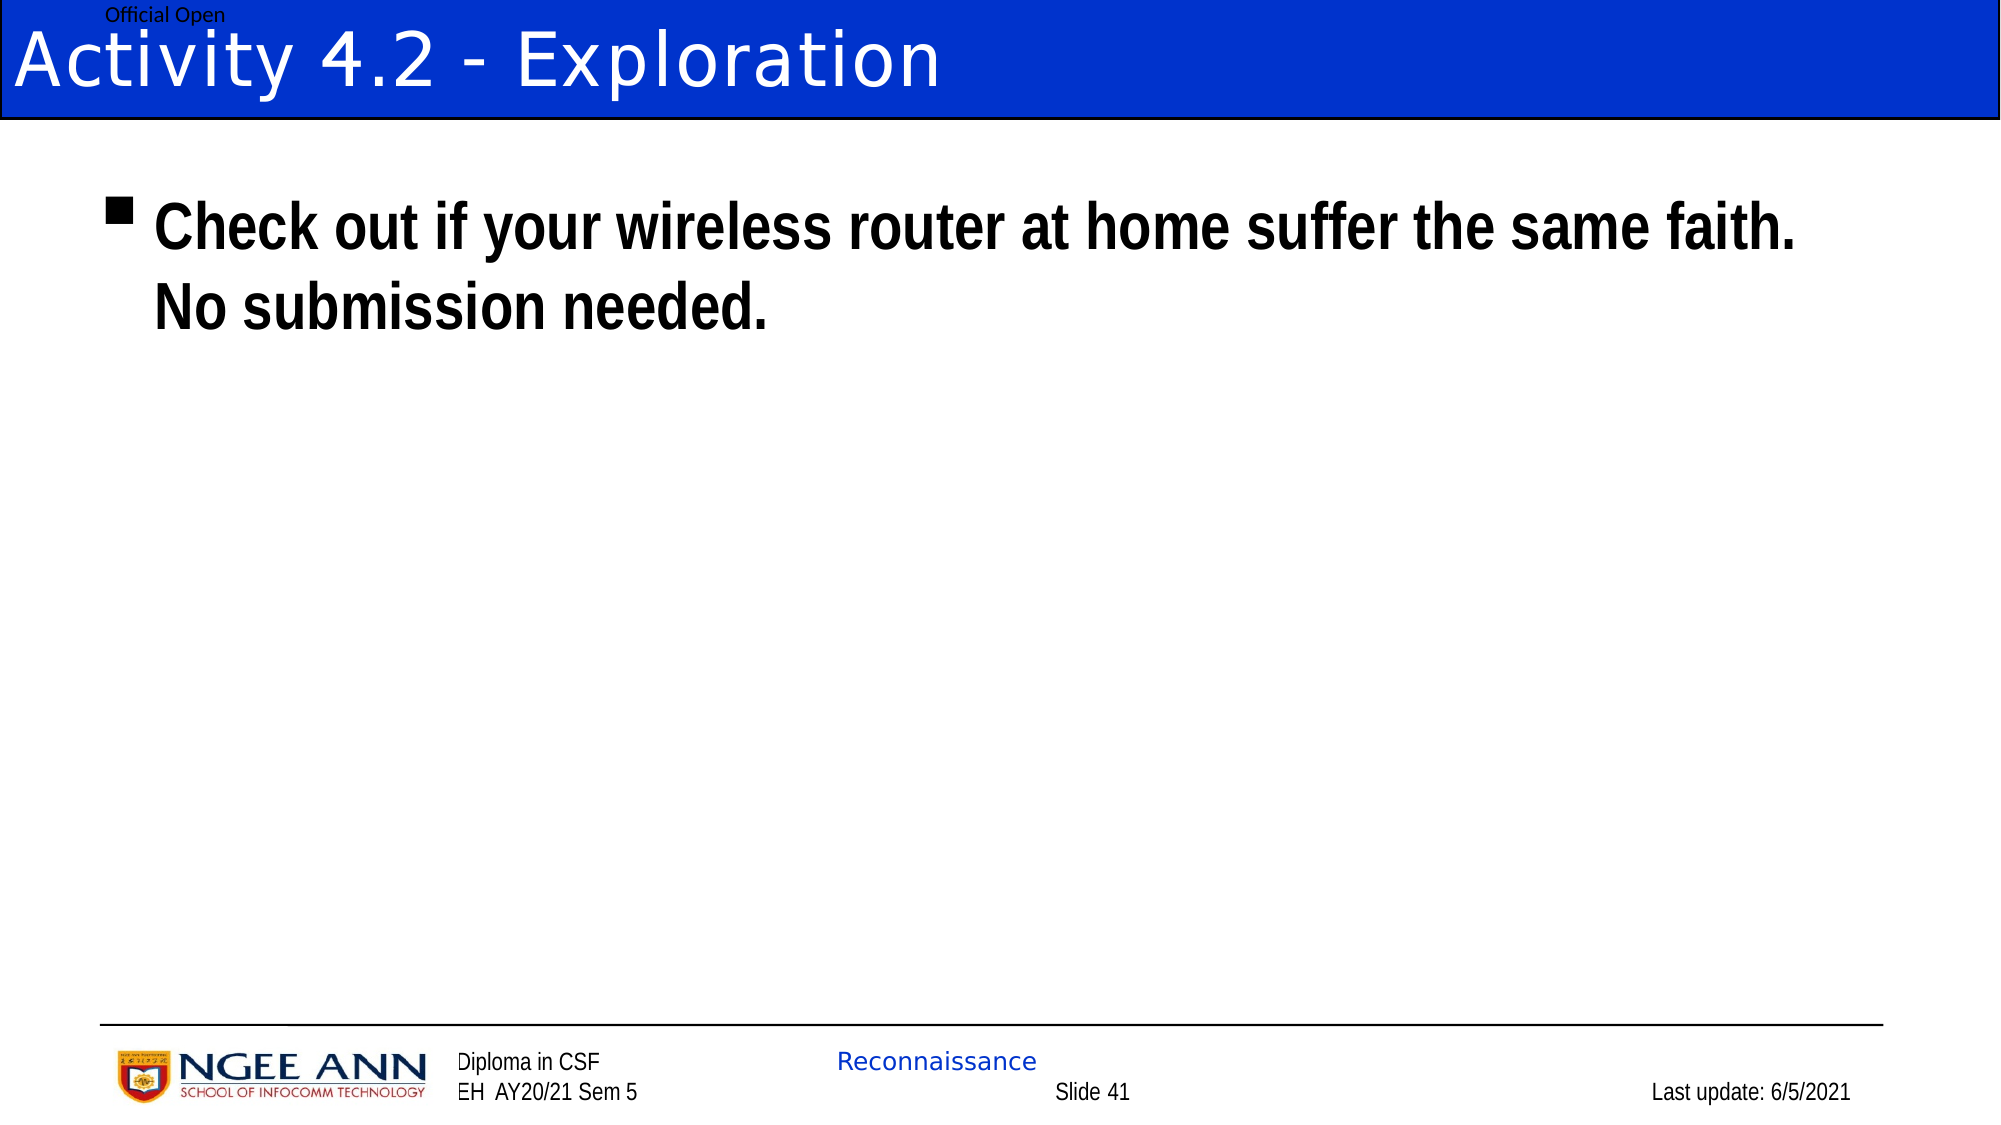

# Activity 4.2 - Exploration
Check out if your wireless router at home suffer the same faith. No submission needed.